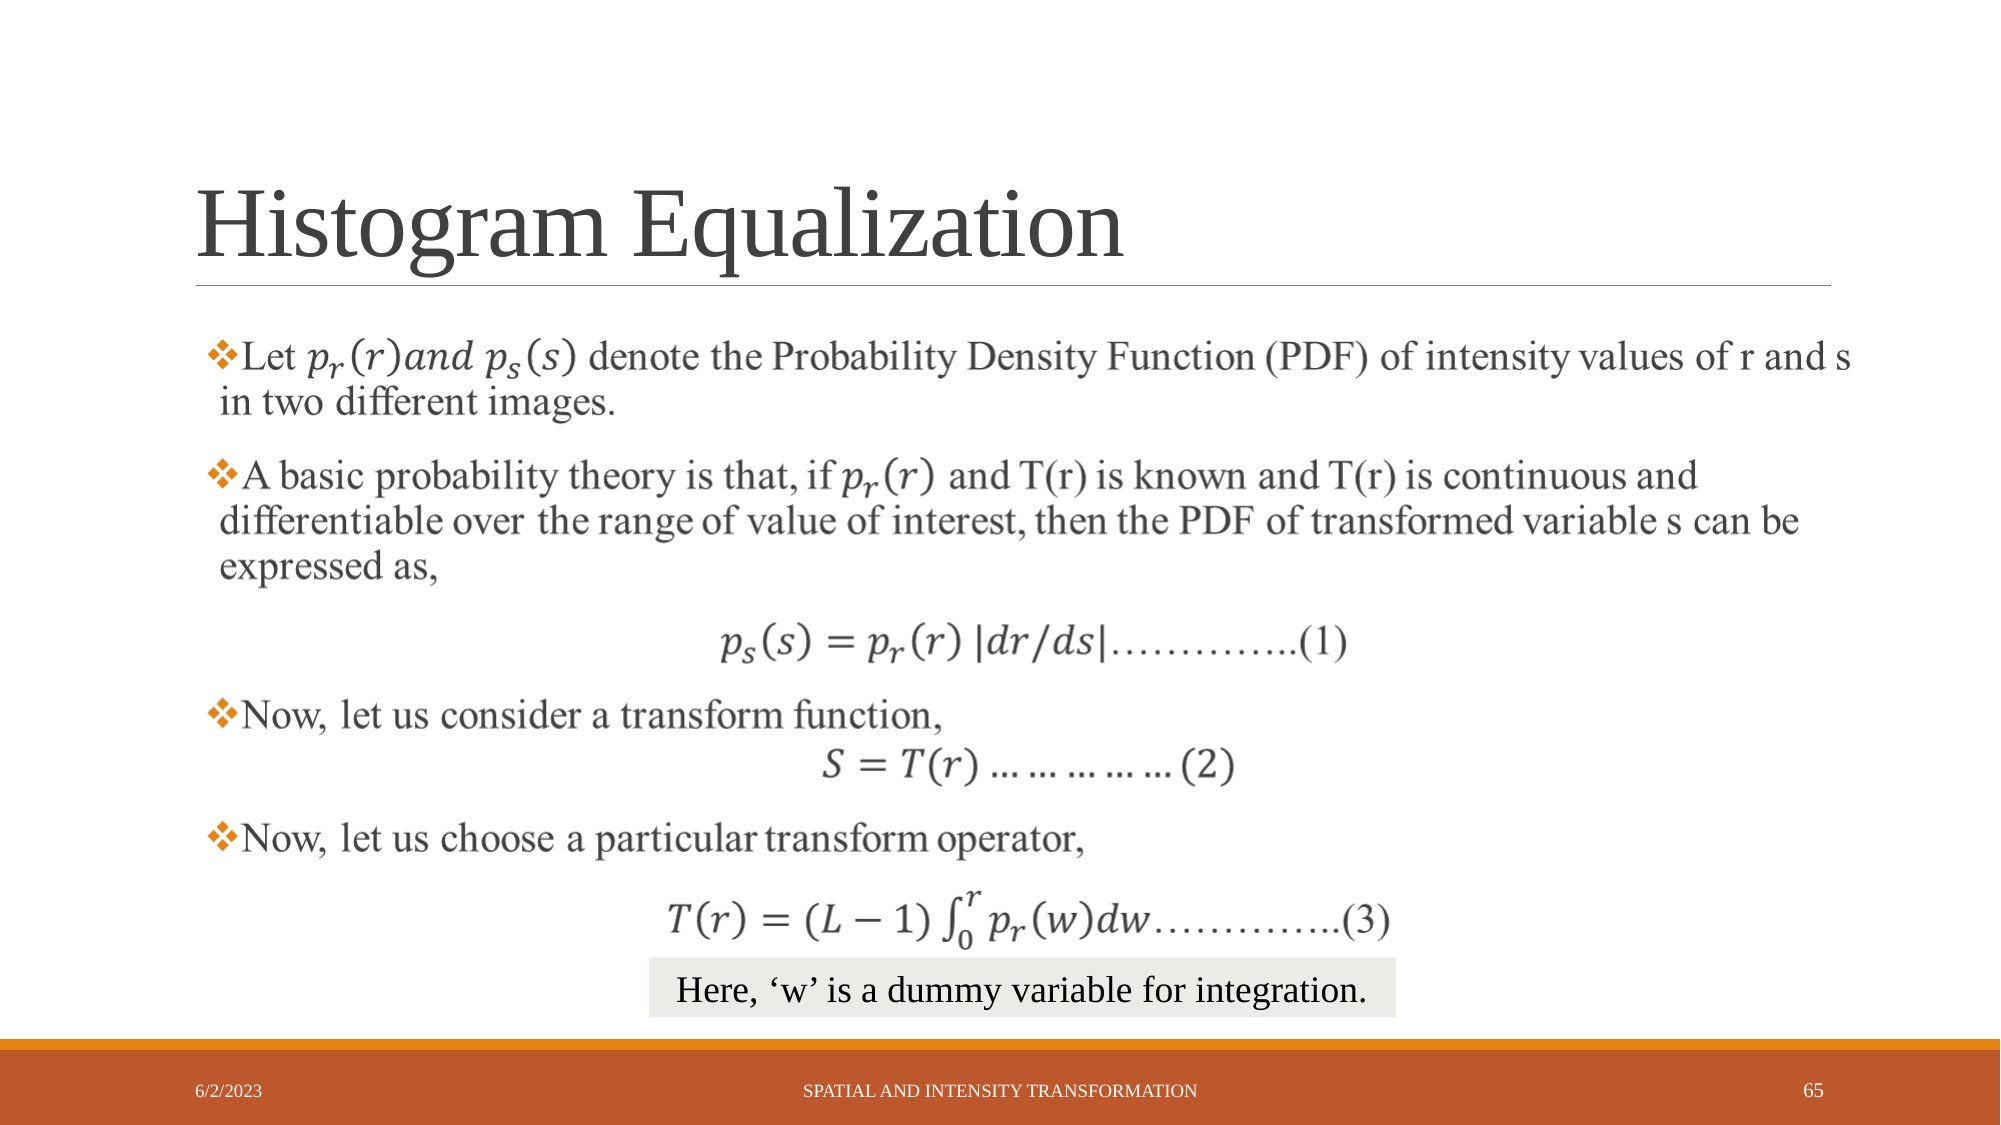

# Histogram Equalization

Here, ‘w’ is a dummy variable for integration.
6/2/2023
Spatial and Intensity Transformation
65